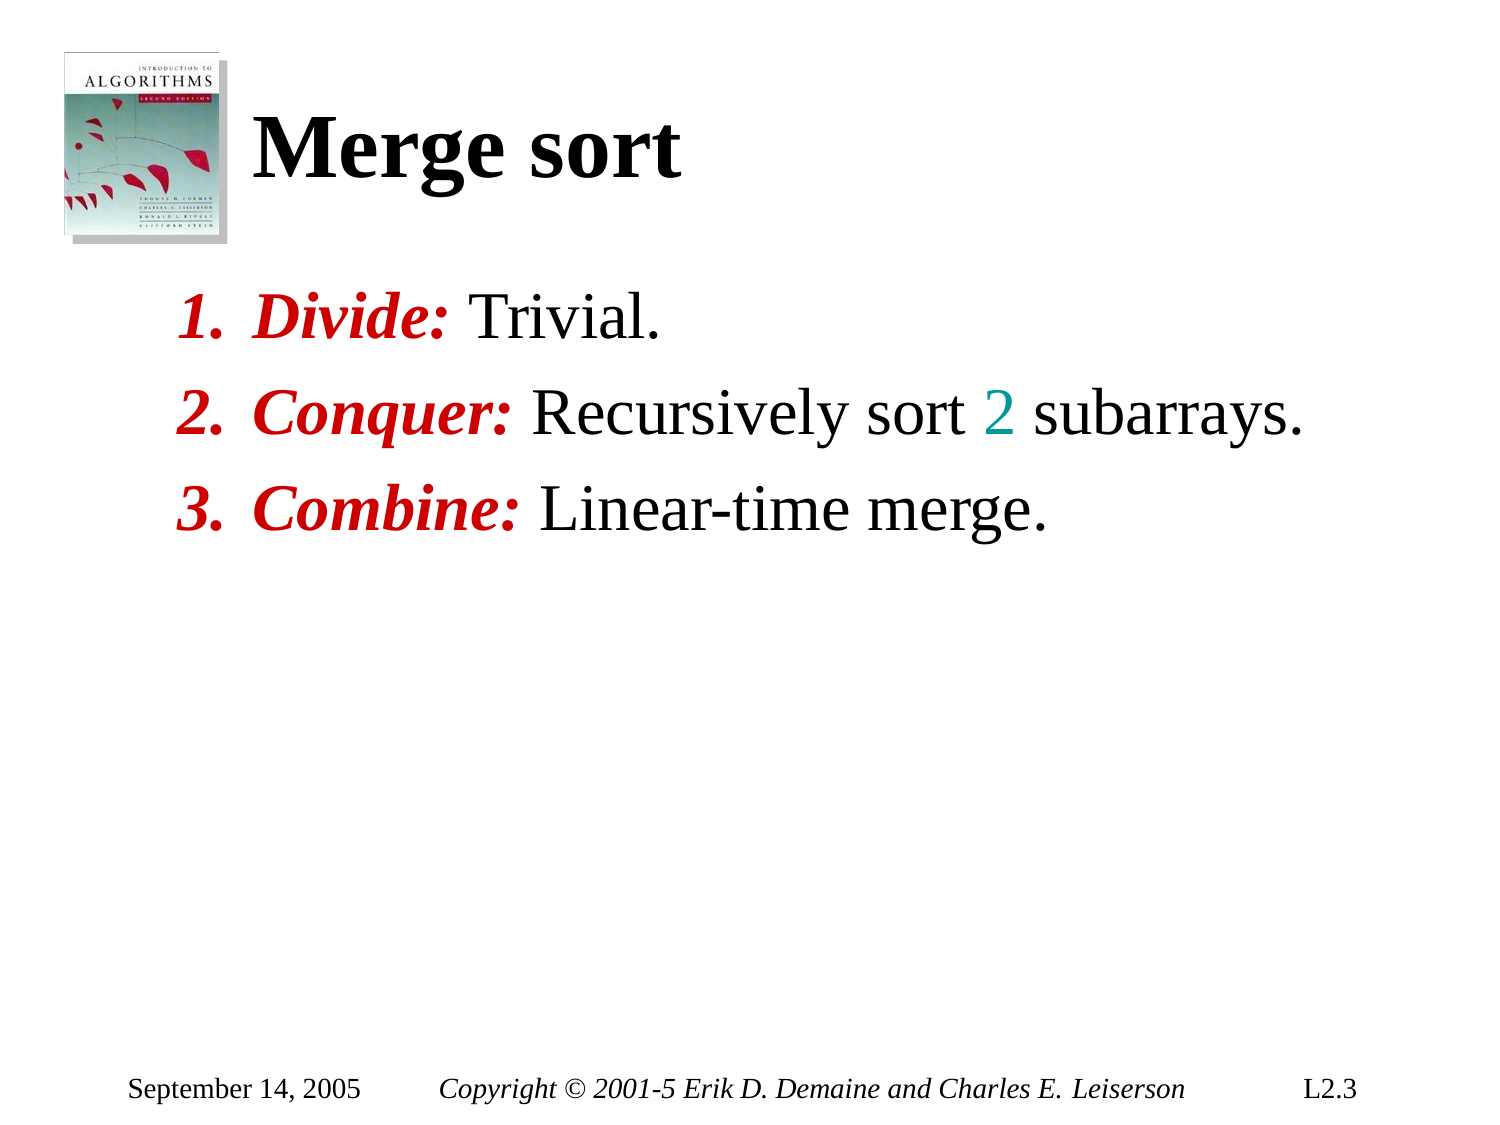

# Merge sort
Divide: Trivial.
Conquer: Recursively sort 2 subarrays.
Combine: Linear-time merge.
September 14, 2005
Copyright © 2001-5 Erik D. Demaine and Charles E. Leiserson
L2.3